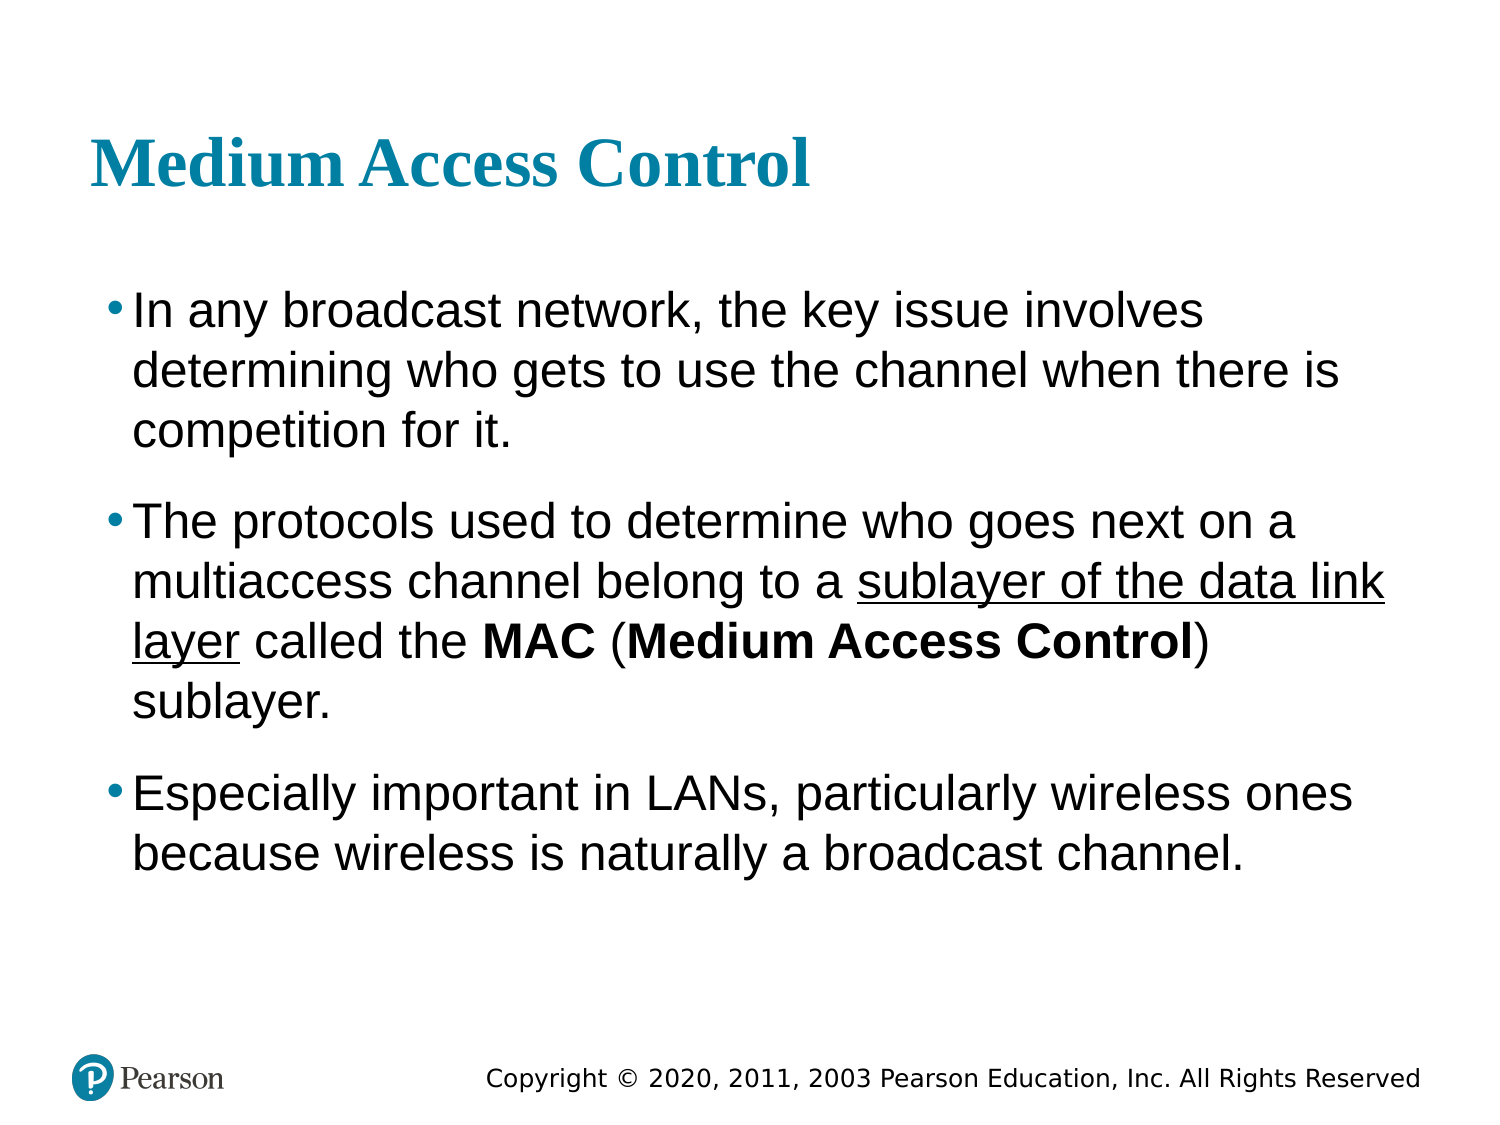

# Medium Access Control
In any broadcast network, the key issue involves determining who gets to use the channel when there is competition for it.
The protocols used to determine who goes next on a multiaccess channel belong to a sublayer of the data link layer called the MAC (Medium Access Control) sublayer.
Especially important in LANs, particularly wireless ones because wireless is naturally a broadcast channel.